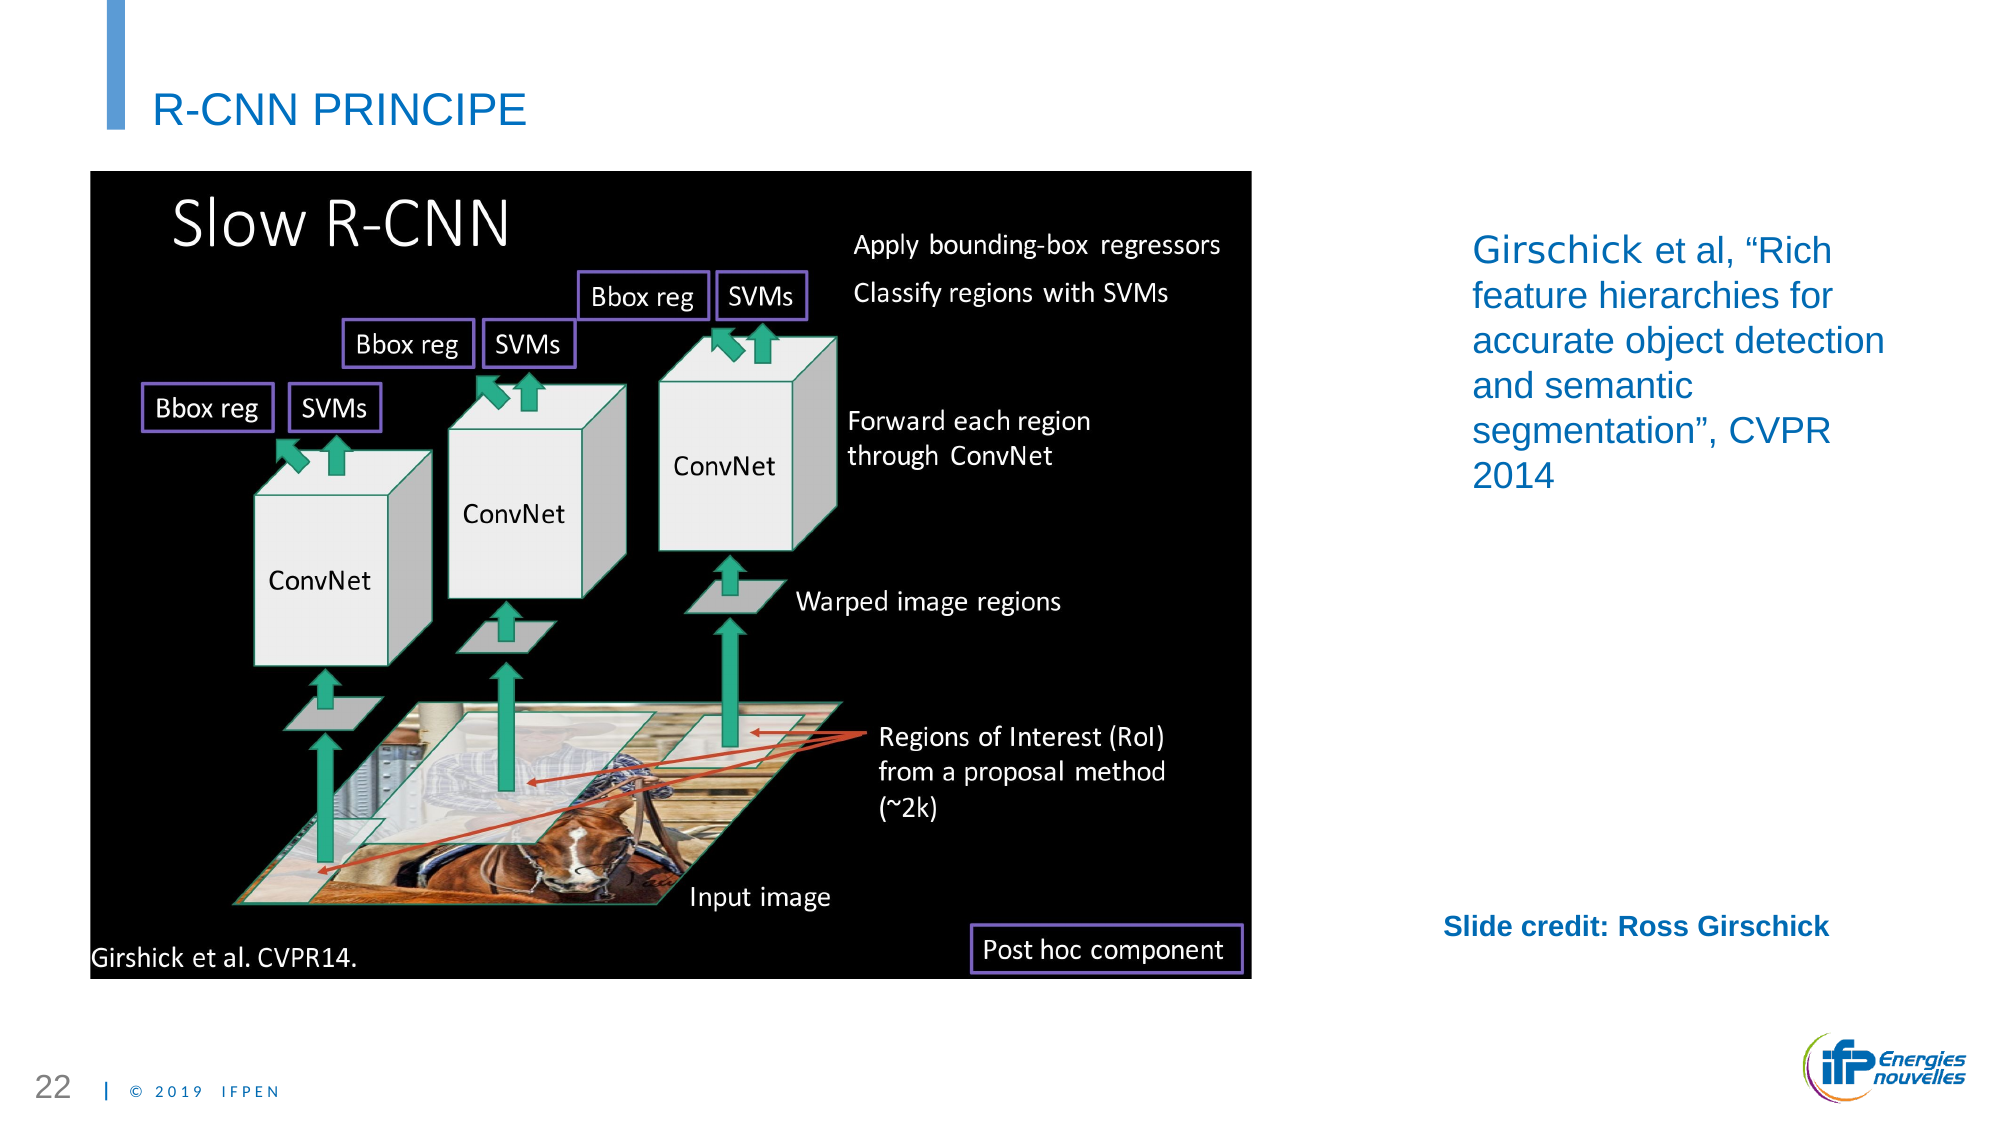

# R-CNN PRINCIPE

Girschick et al, “Rich feature hierarchies for  accurate object detection and semantic  segmentation”, CVPR 2014

Slide credit: Ross Girschick